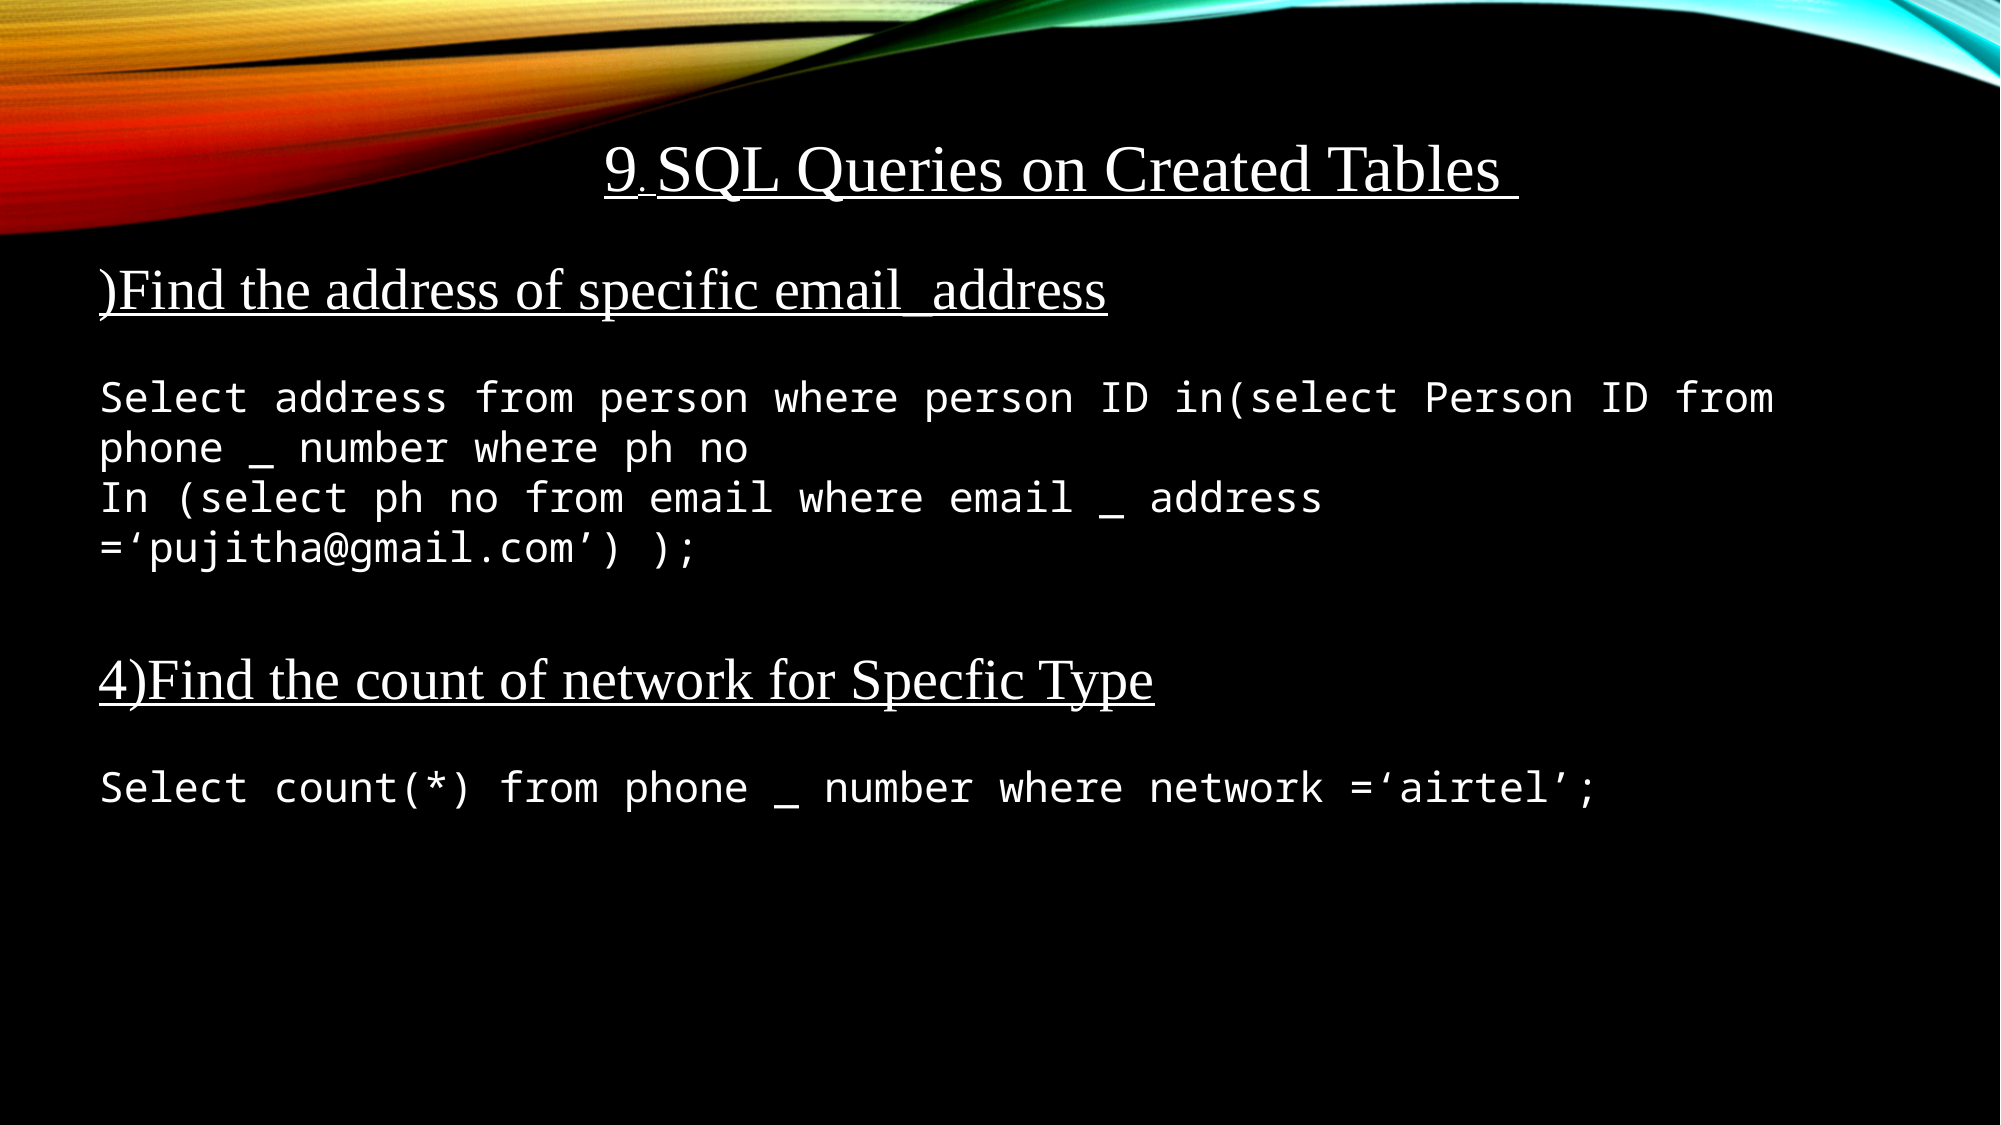

9. SQL Queries on Created Tables

)Find the address of specific email_address

Select address from person where person ID in(select Person ID from phone _ number where ph no
In (select ph no from email where email _ address =‘pujitha@gmail.com’) );

4)Find the count of network for Specfic Type

Select count(*) from phone _ number where network =‘airtel’;